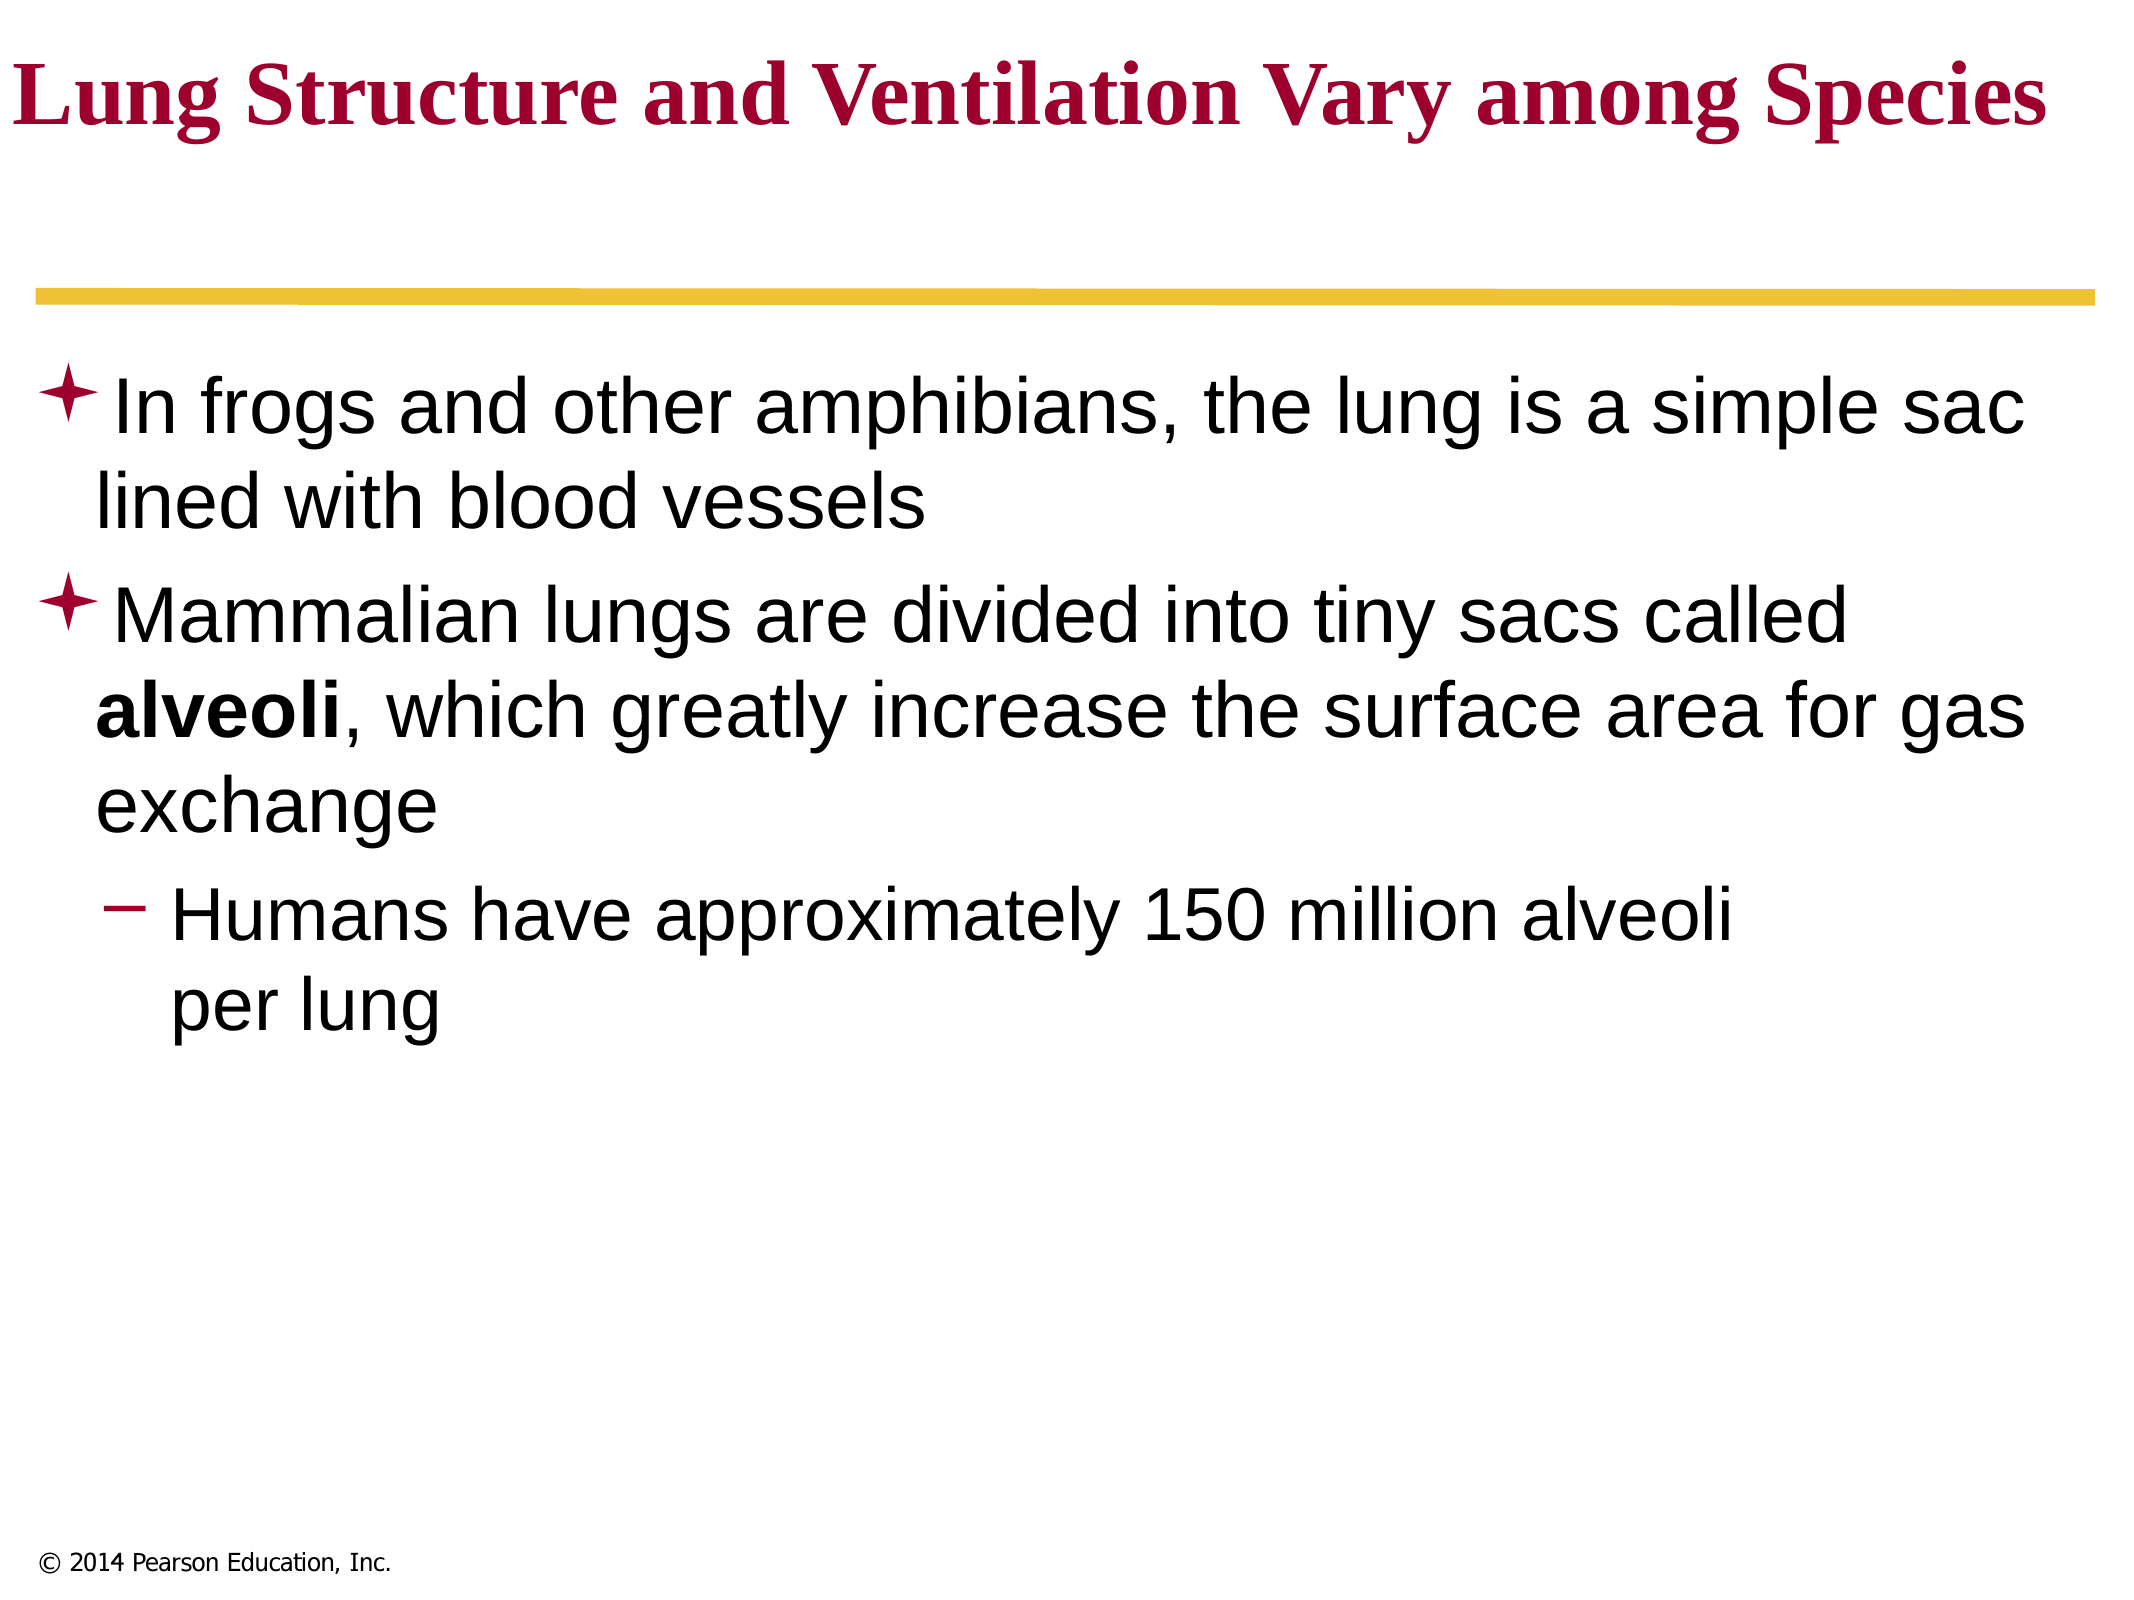

Lung Structure and Ventilation Vary among Species

In frogs and other amphibians, the lung is a simple sac lined with blood vessels
Mammalian lungs are divided into tiny sacs called alveoli, which greatly increase the surface area for gas exchange
Humans have approximately 150 million alveoli
per lung